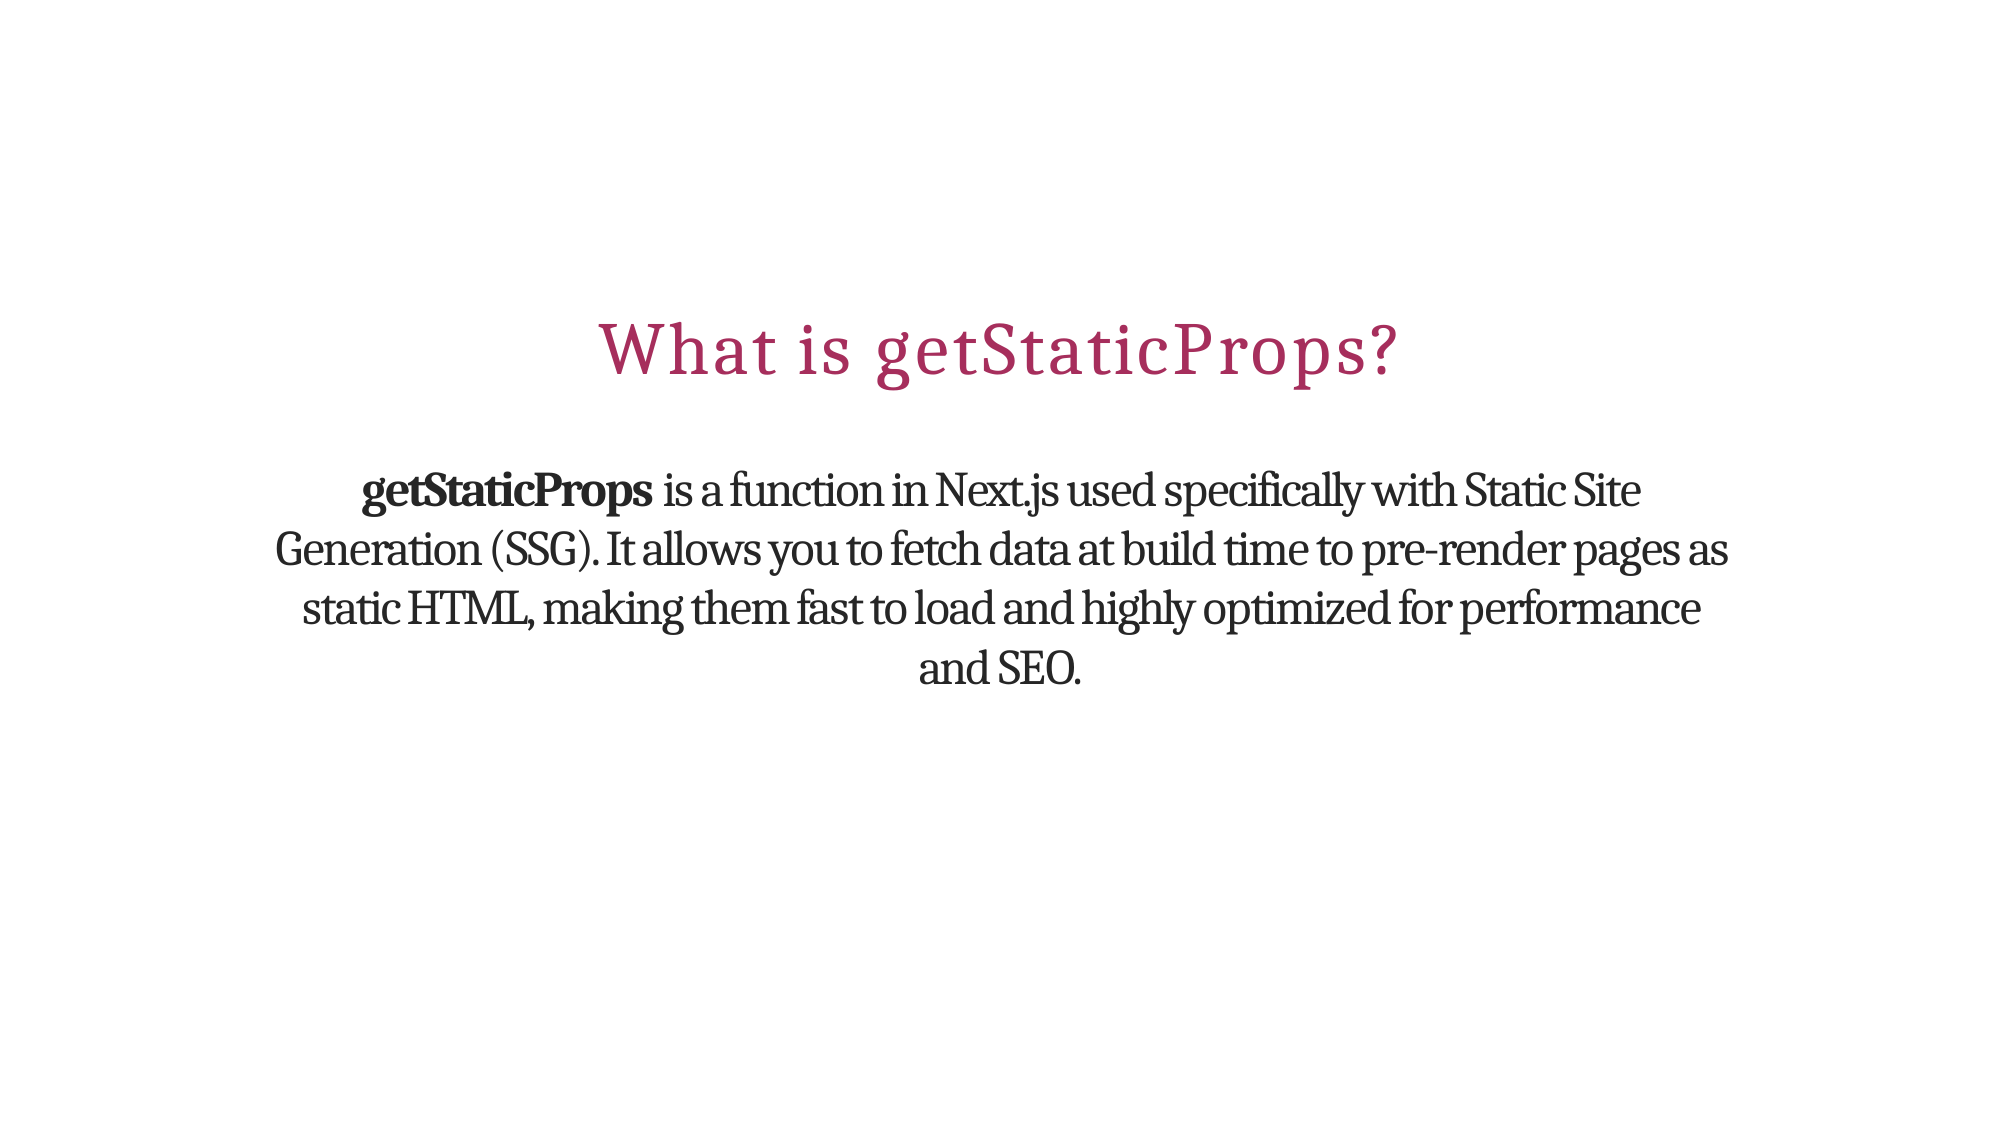

# What is getStaticProps?
getStaticProps is a function in Next.js used specifically with Static Site Generation (SSG). It allows you to fetch data at build time to pre-render pages as static HTML, making them fast to load and highly optimized for performance and SEO.